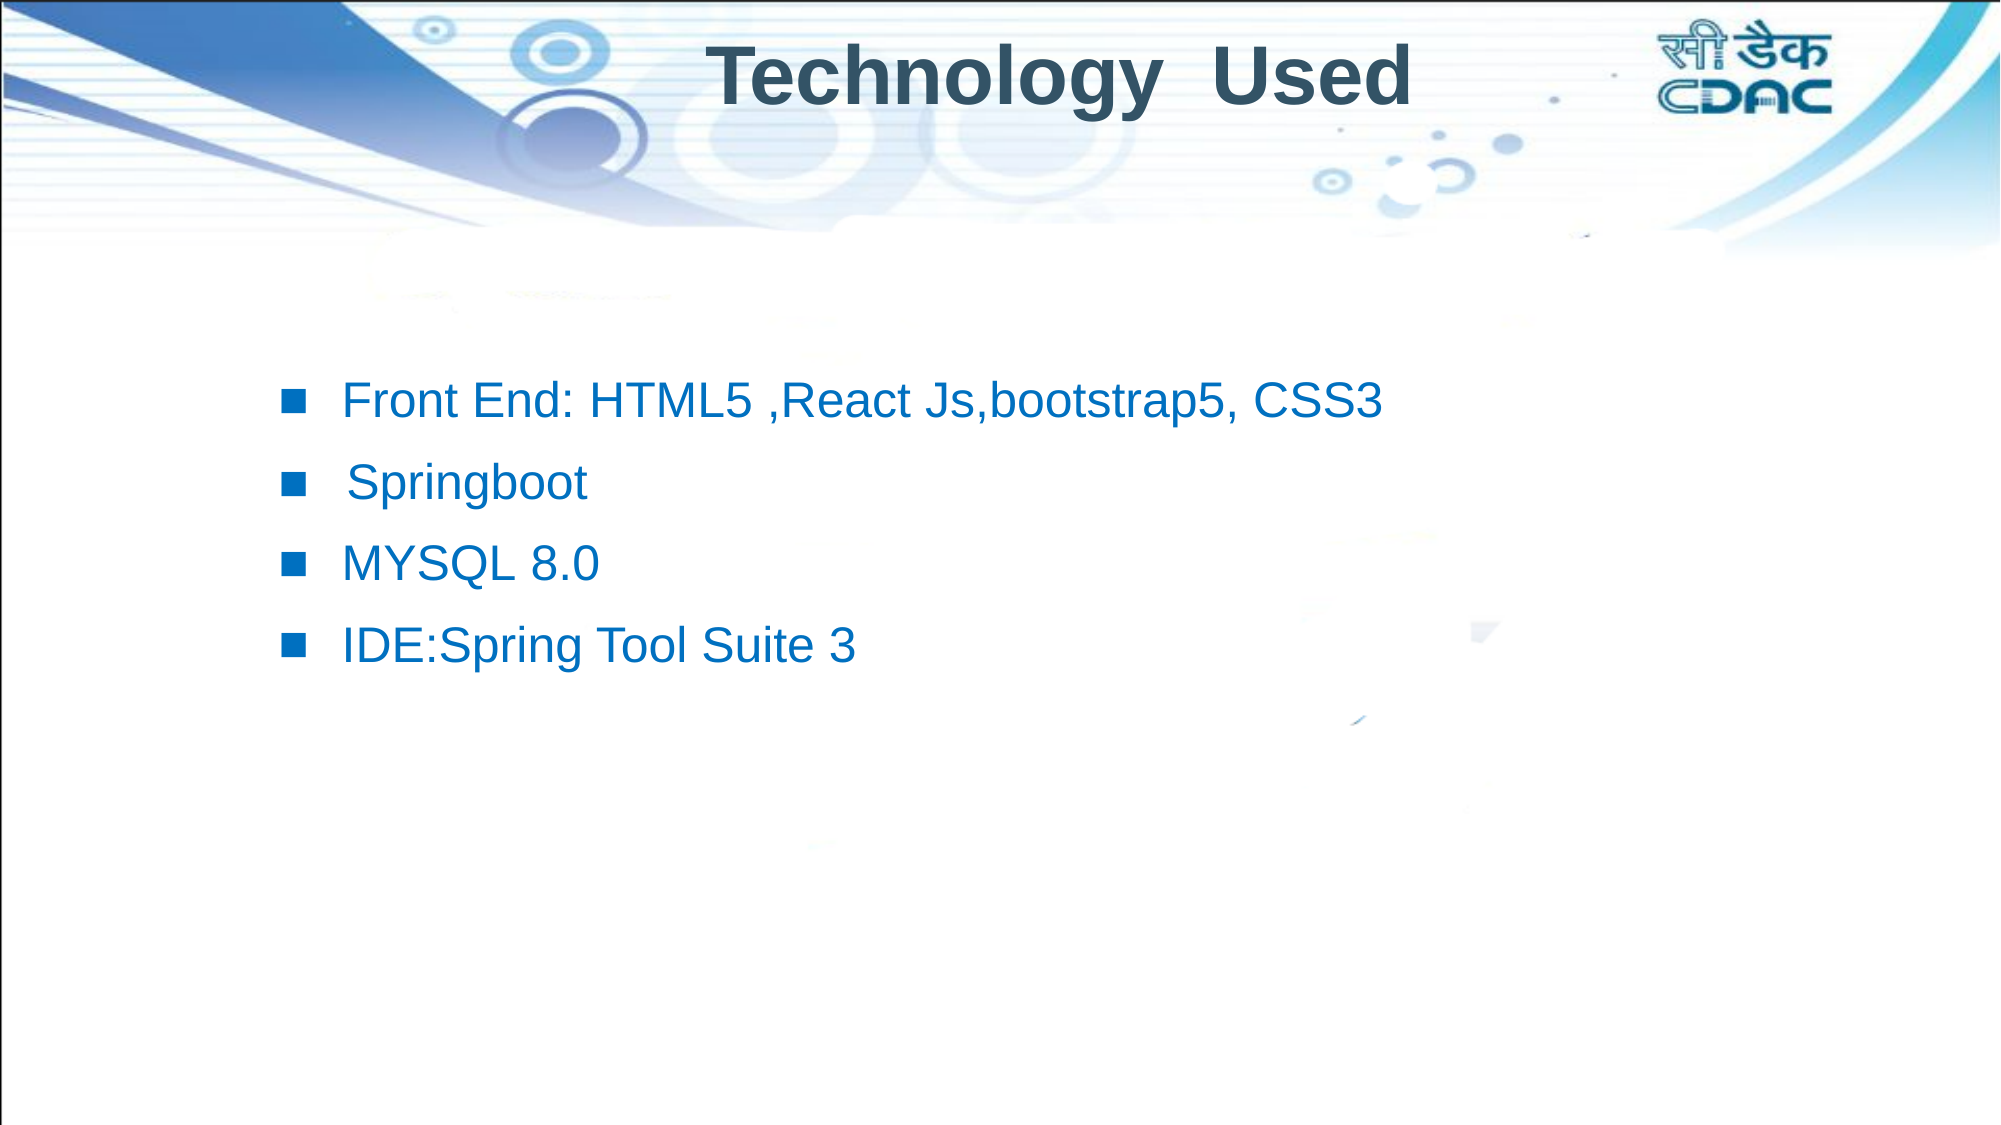

# Technology  Used
Front End: HTML5 ,React Js,bootstrap5, CSS3
■   Springboot
MYSQL 8.0
IDE:Spring Tool Suite 3